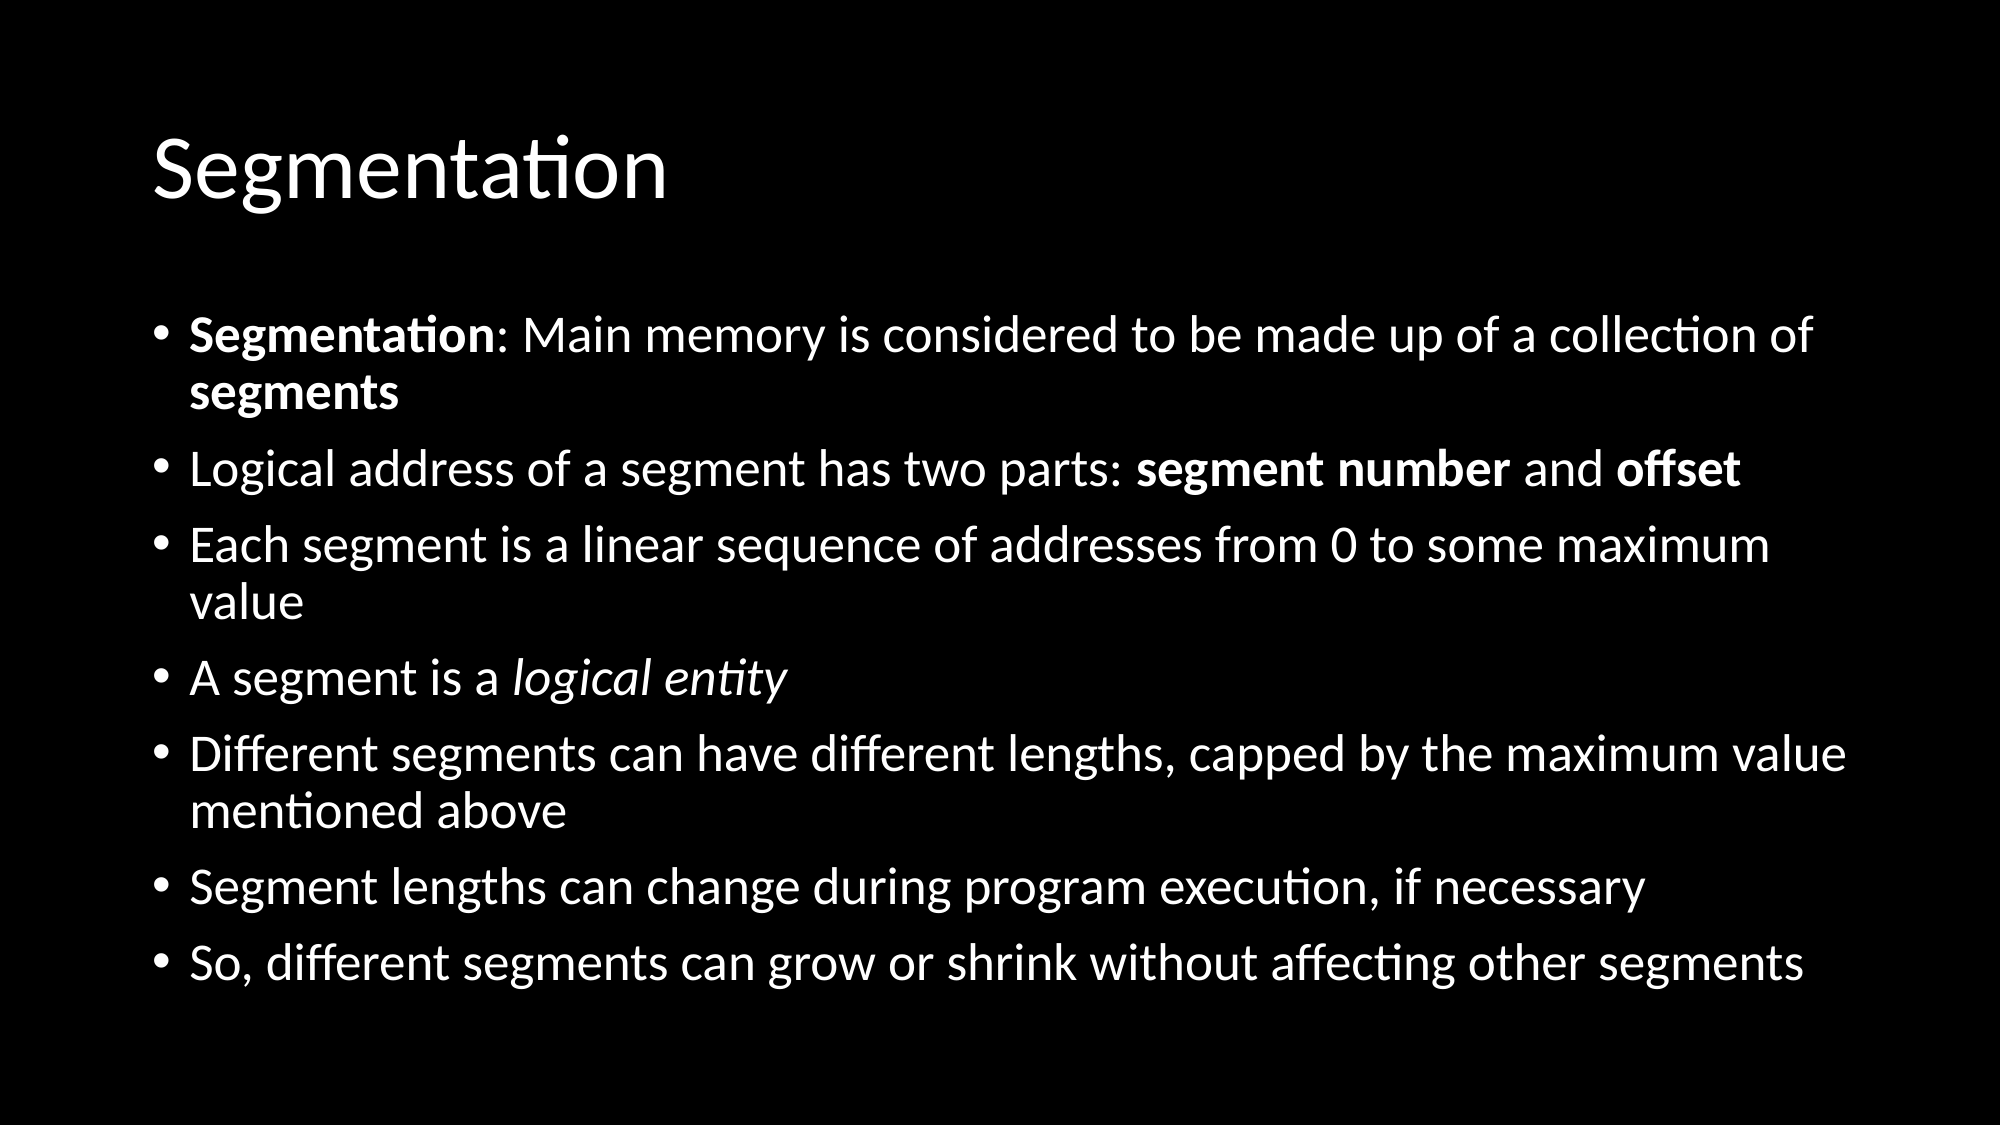

# Segmentation
Segmentation: Main memory is considered to be made up of a collection of segments
Logical address of a segment has two parts: segment number and offset
Each segment is a linear sequence of addresses from 0 to some maximum value
A segment is a logical entity
Different segments can have different lengths, capped by the maximum value mentioned above
Segment lengths can change during program execution, if necessary
So, different segments can grow or shrink without affecting other segments